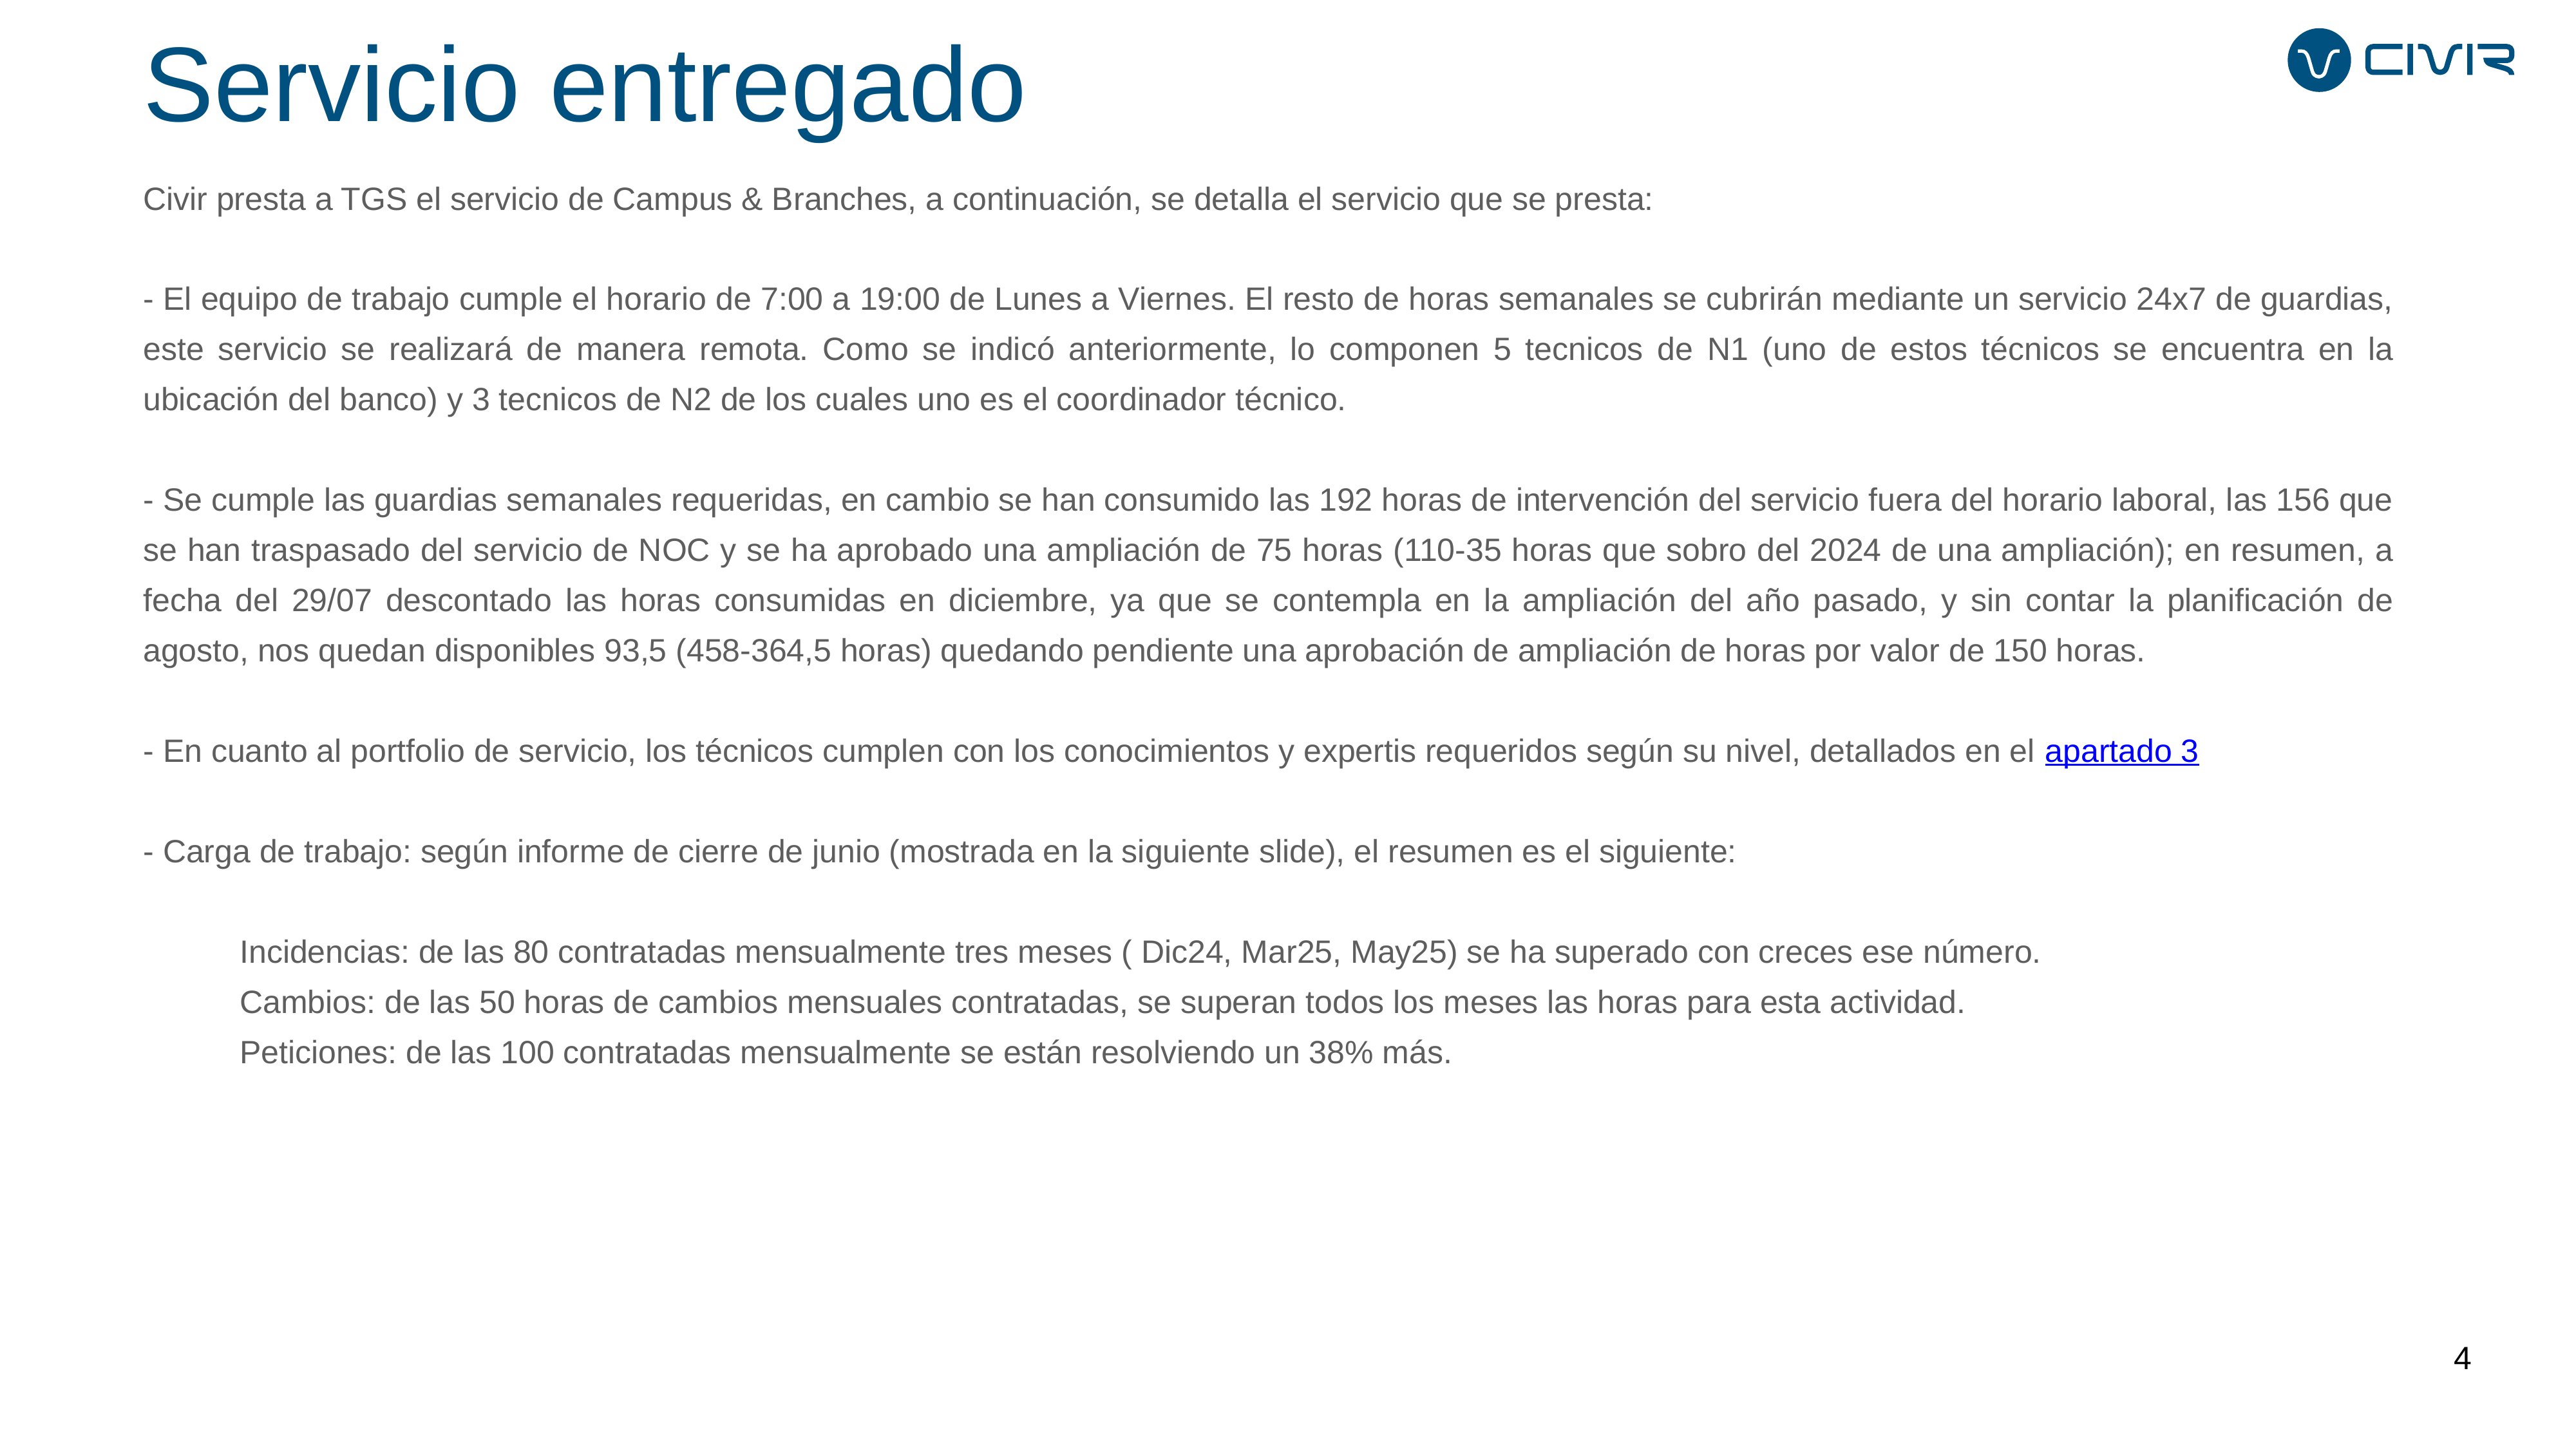

Servicio entregado
Civir presta a TGS el servicio de Campus & Branches, a continuación, se detalla el servicio que se presta:

- El equipo de trabajo cumple el horario de 7:00 a 19:00 de Lunes a Viernes. El resto de horas semanales se cubrirán mediante un servicio 24x7 de guardias, este servicio se realizará de manera remota. Como se indicó anteriormente, lo componen 5 tecnicos de N1 (uno de estos técnicos se encuentra en la ubicación del banco) y 3 tecnicos de N2 de los cuales uno es el coordinador técnico.

- Se cumple las guardias semanales requeridas, en cambio se han consumido las 192 horas de intervención del servicio fuera del horario laboral, las 156 que se han traspasado del servicio de NOC y se ha aprobado una ampliación de 75 horas (110-35 horas que sobro del 2024 de una ampliación); en resumen, a fecha del 29/07 descontado las horas consumidas en diciembre, ya que se contempla en la ampliación del año pasado, y sin contar la planificación de agosto, nos quedan disponibles 93,5 (458-364,5 horas) quedando pendiente una aprobación de ampliación de horas por valor de 150 horas.

- En cuanto al portfolio de servicio, los técnicos cumplen con los conocimientos y expertis requeridos según su nivel, detallados en el apartado 3

- Carga de trabajo: según informe de cierre de junio (mostrada en la siguiente slide), el resumen es el siguiente:

	Incidencias: de las 80 contratadas mensualmente tres meses ( Dic24, Mar25, May25) se ha superado con creces ese número.
	Cambios: de las 50 horas de cambios mensuales contratadas, se superan todos los meses las horas para esta actividad.
	Peticiones: de las 100 contratadas mensualmente se están resolviendo un 38% más.

4